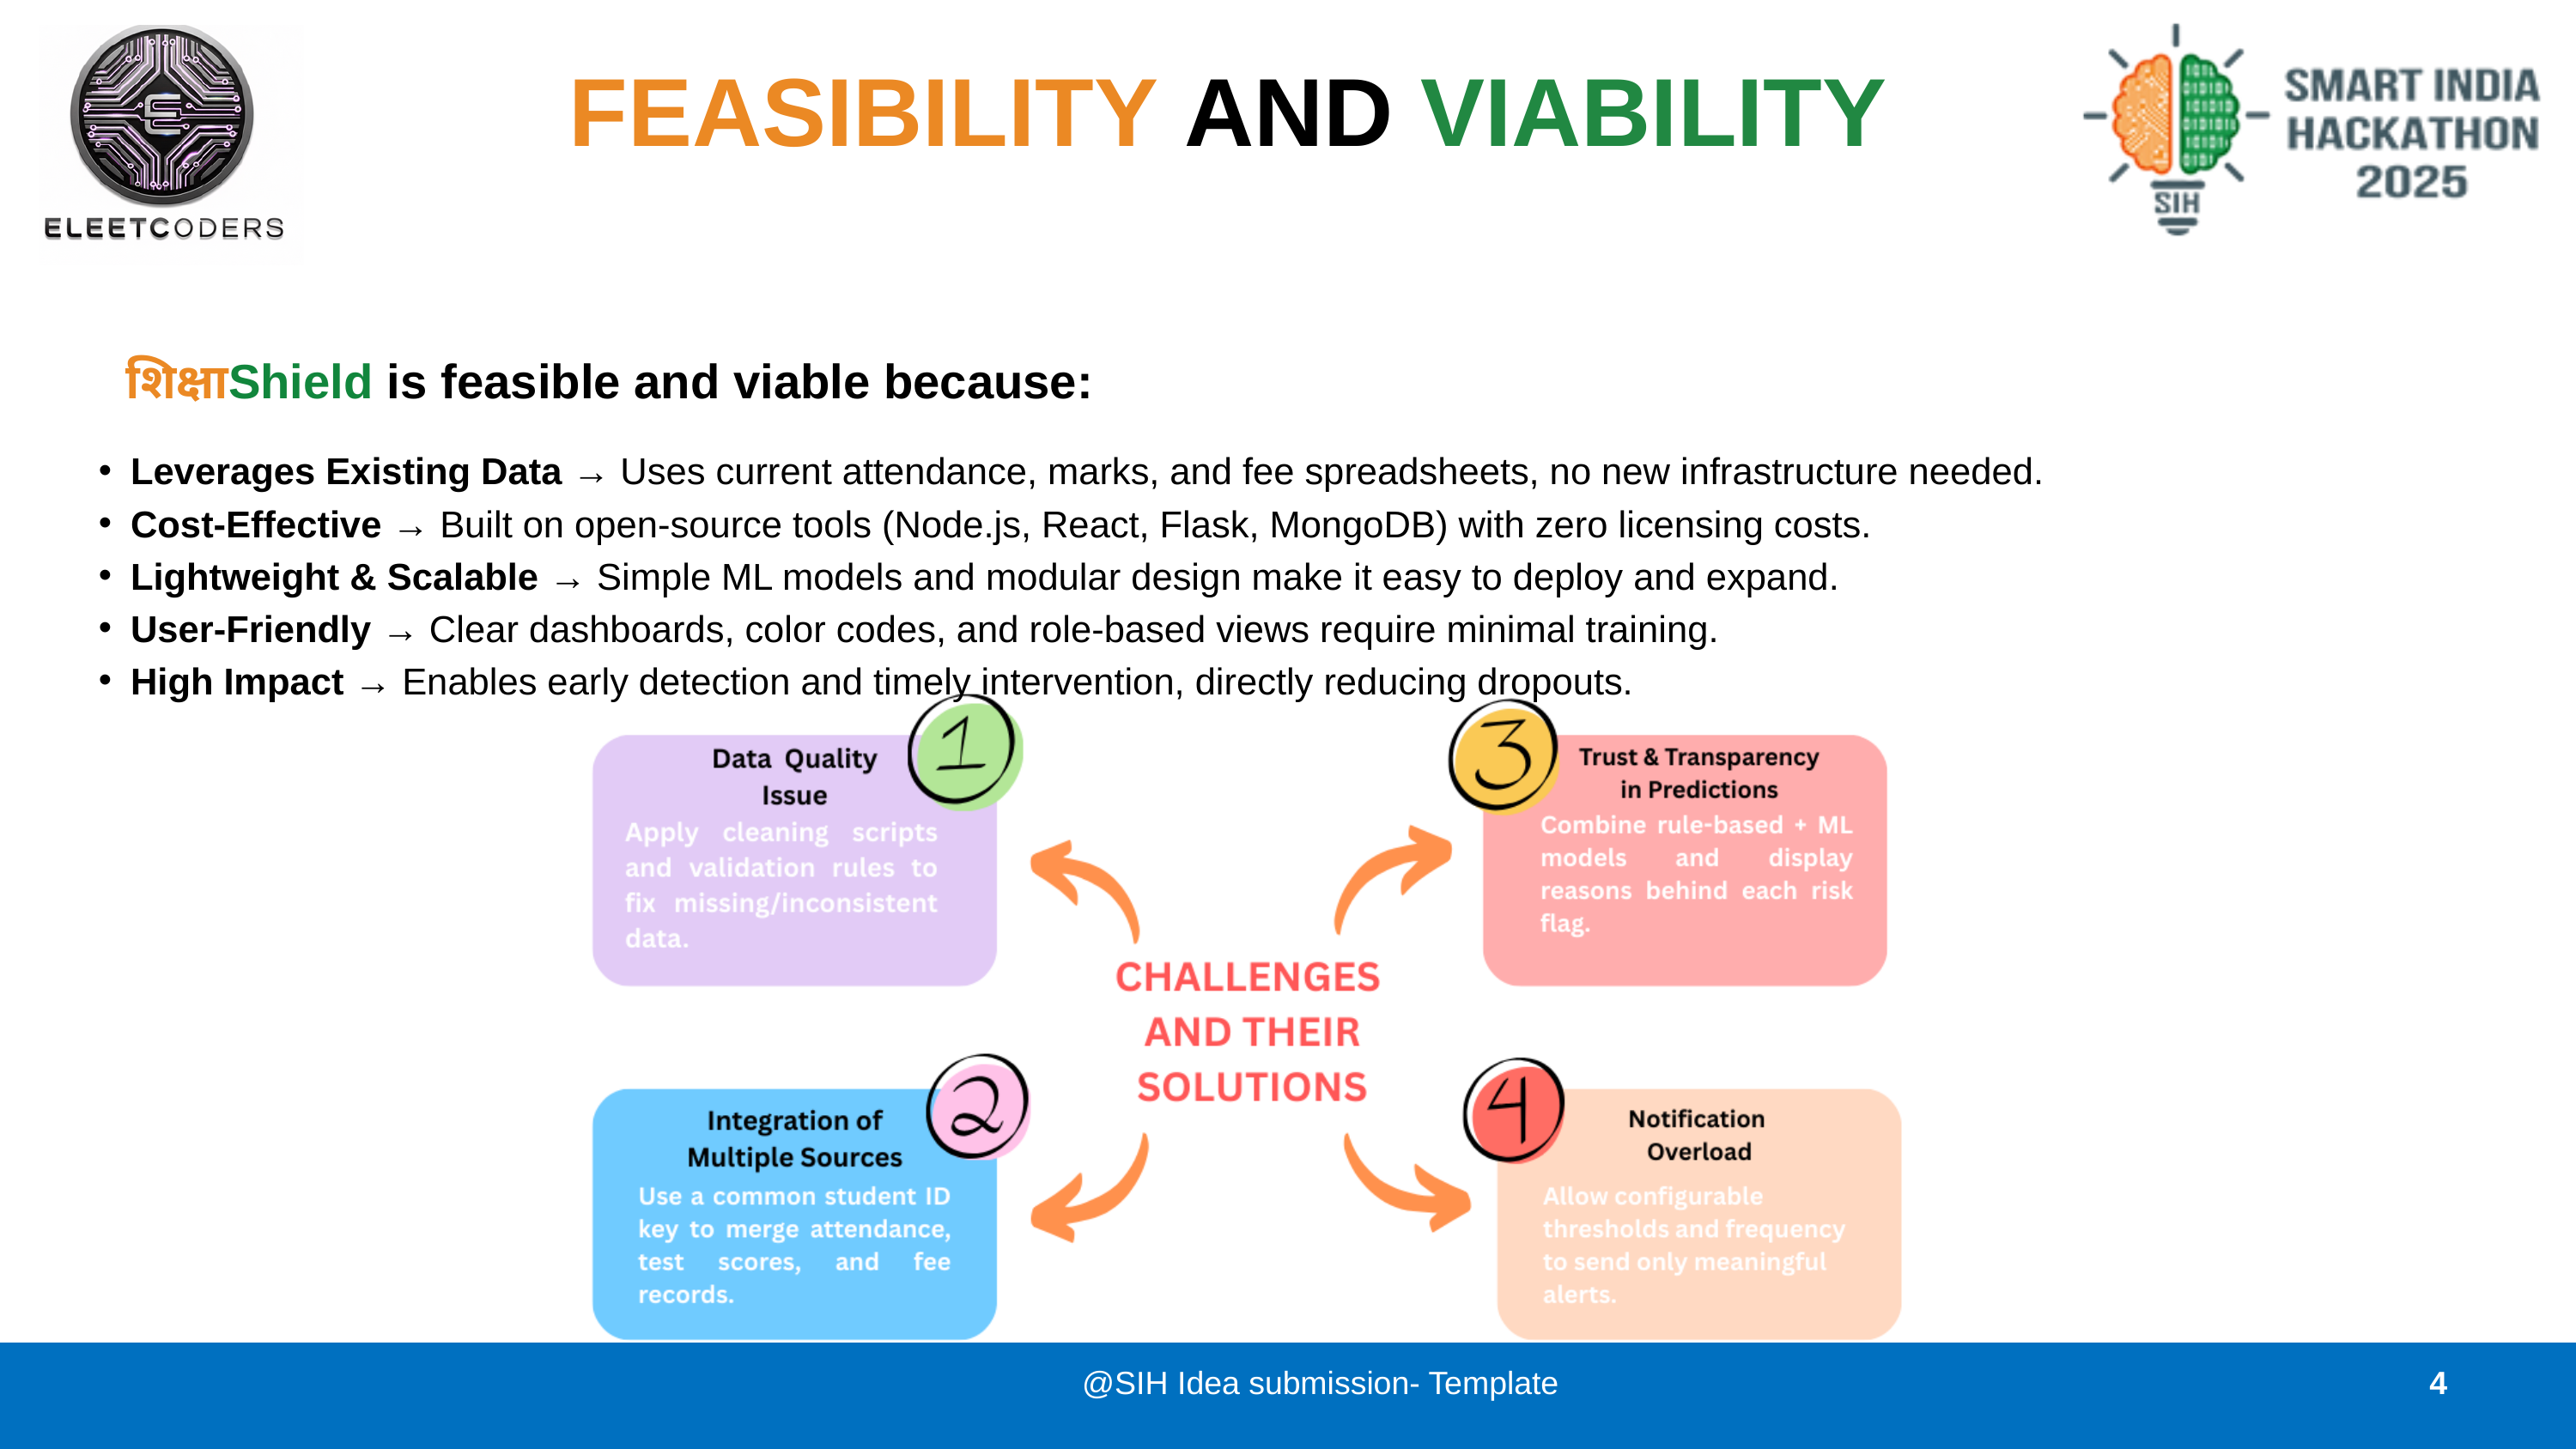

FEASIBILITY AND VIABILITY

शिक्षाShield is feasible and viable because:
Leverages Existing Data → Uses current attendance, marks, and fee spreadsheets, no new infrastructure needed.
Cost-Effective → Built on open-source tools (Node.js, React, Flask, MongoDB) with zero licensing costs.
Lightweight & Scalable → Simple ML models and modular design make it easy to deploy and expand.
User-Friendly → Clear dashboards, color codes, and role-based views require minimal training.
High Impact → Enables early detection and timely intervention, directly reducing dropouts.

@SIH Idea submission- Template

4